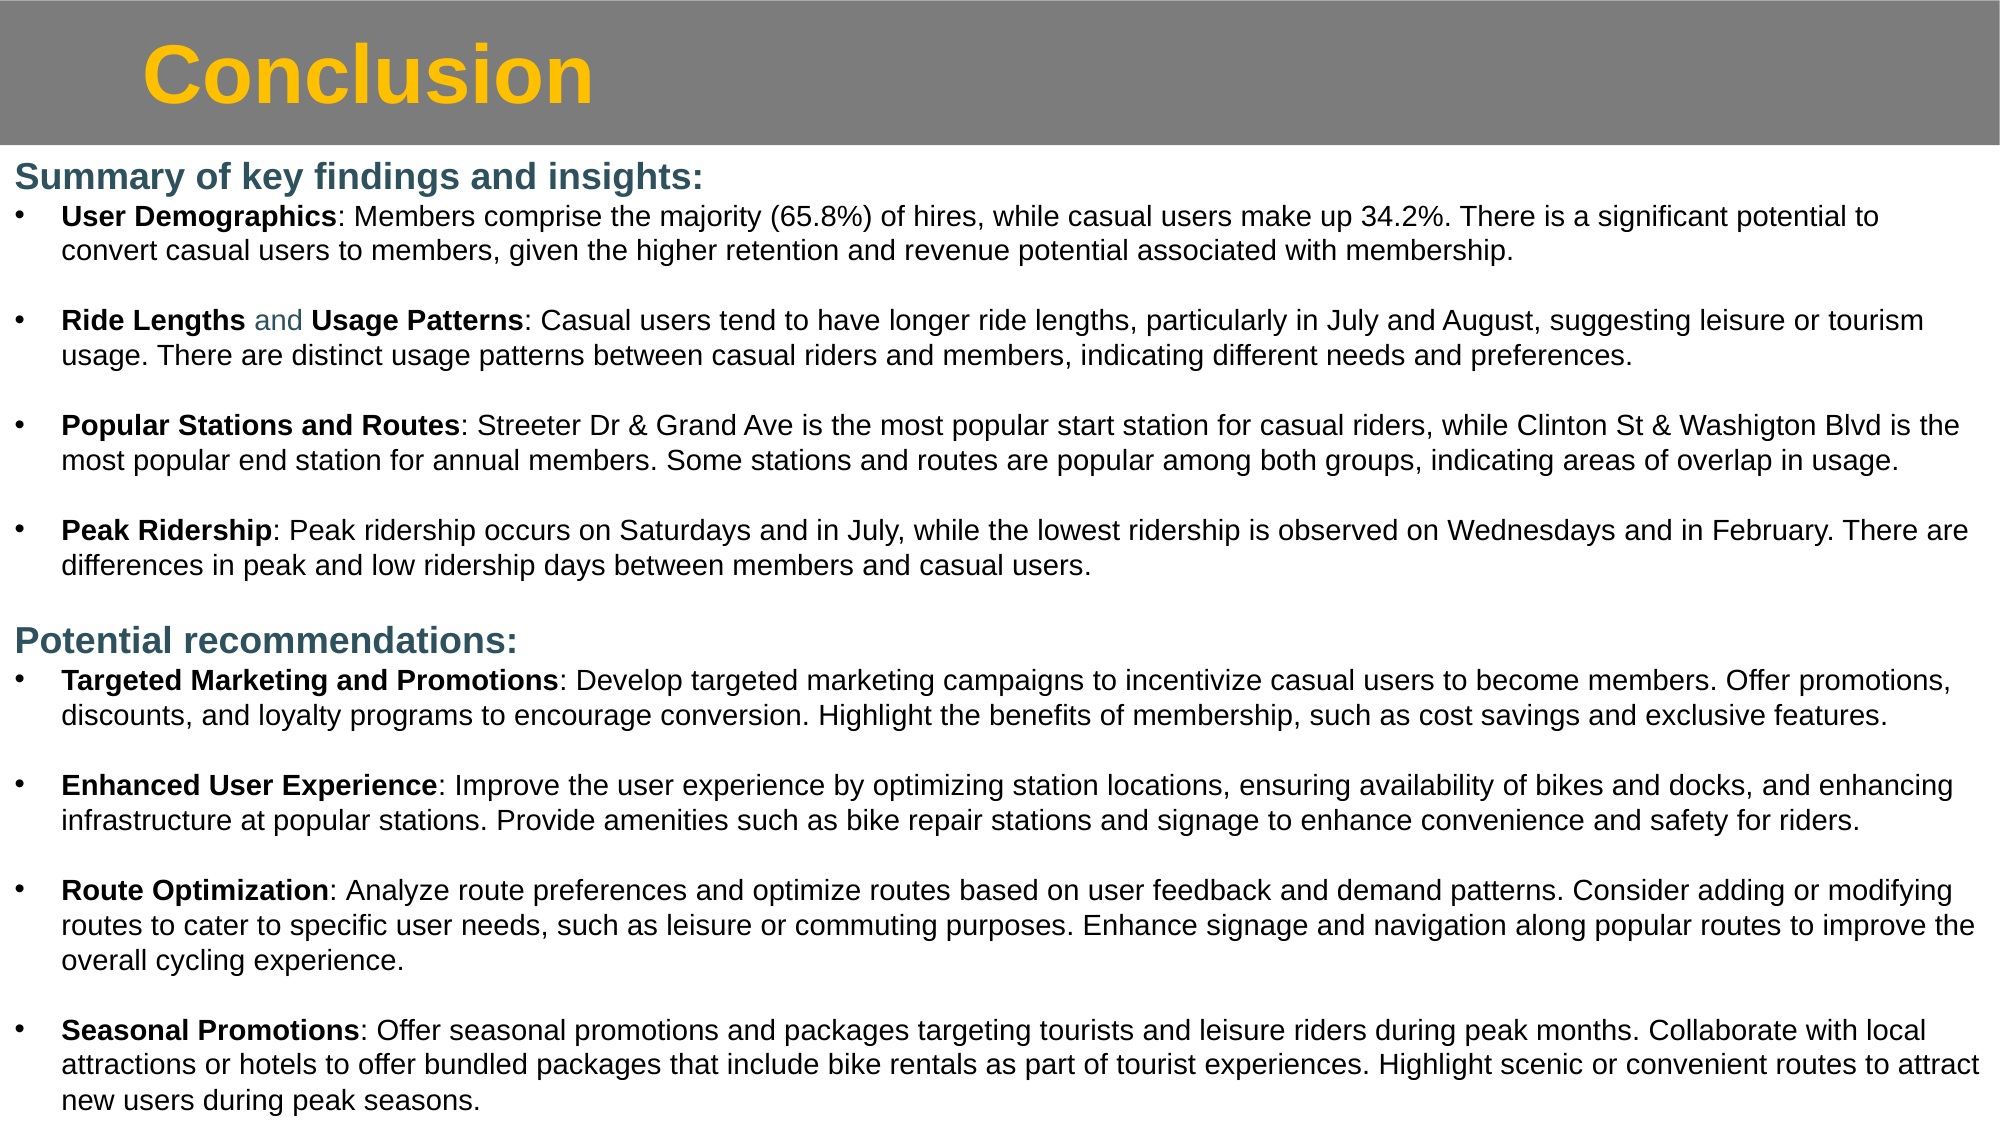

# Conclusion
Summary of key findings and insights:
User Demographics: Members comprise the majority (65.8%) of hires, while casual users make up 34.2%. There is a significant potential to convert casual users to members, given the higher retention and revenue potential associated with membership.

Ride Lengths and Usage Patterns: Casual users tend to have longer ride lengths, particularly in July and August, suggesting leisure or tourism usage. There are distinct usage patterns between casual riders and members, indicating different needs and preferences.

Popular Stations and Routes: Streeter Dr & Grand Ave is the most popular start station for casual riders, while Clinton St & Washigton Blvd is the most popular end station for annual members. Some stations and routes are popular among both groups, indicating areas of overlap in usage.

Peak Ridership: Peak ridership occurs on Saturdays and in July, while the lowest ridership is observed on Wednesdays and in February. There are differences in peak and low ridership days between members and casual users.

Potential recommendations:
Targeted Marketing and Promotions: Develop targeted marketing campaigns to incentivize casual users to become members. Offer promotions, discounts, and loyalty programs to encourage conversion. Highlight the benefits of membership, such as cost savings and exclusive features.

Enhanced User Experience: Improve the user experience by optimizing station locations, ensuring availability of bikes and docks, and enhancing infrastructure at popular stations. Provide amenities such as bike repair stations and signage to enhance convenience and safety for riders.

Route Optimization: Analyze route preferences and optimize routes based on user feedback and demand patterns. Consider adding or modifying routes to cater to specific user needs, such as leisure or commuting purposes. Enhance signage and navigation along popular routes to improve the overall cycling experience.

Seasonal Promotions: Offer seasonal promotions and packages targeting tourists and leisure riders during peak months. Collaborate with local attractions or hotels to offer bundled packages that include bike rentals as part of tourist experiences. Highlight scenic or convenient routes to attract new users during peak seasons.